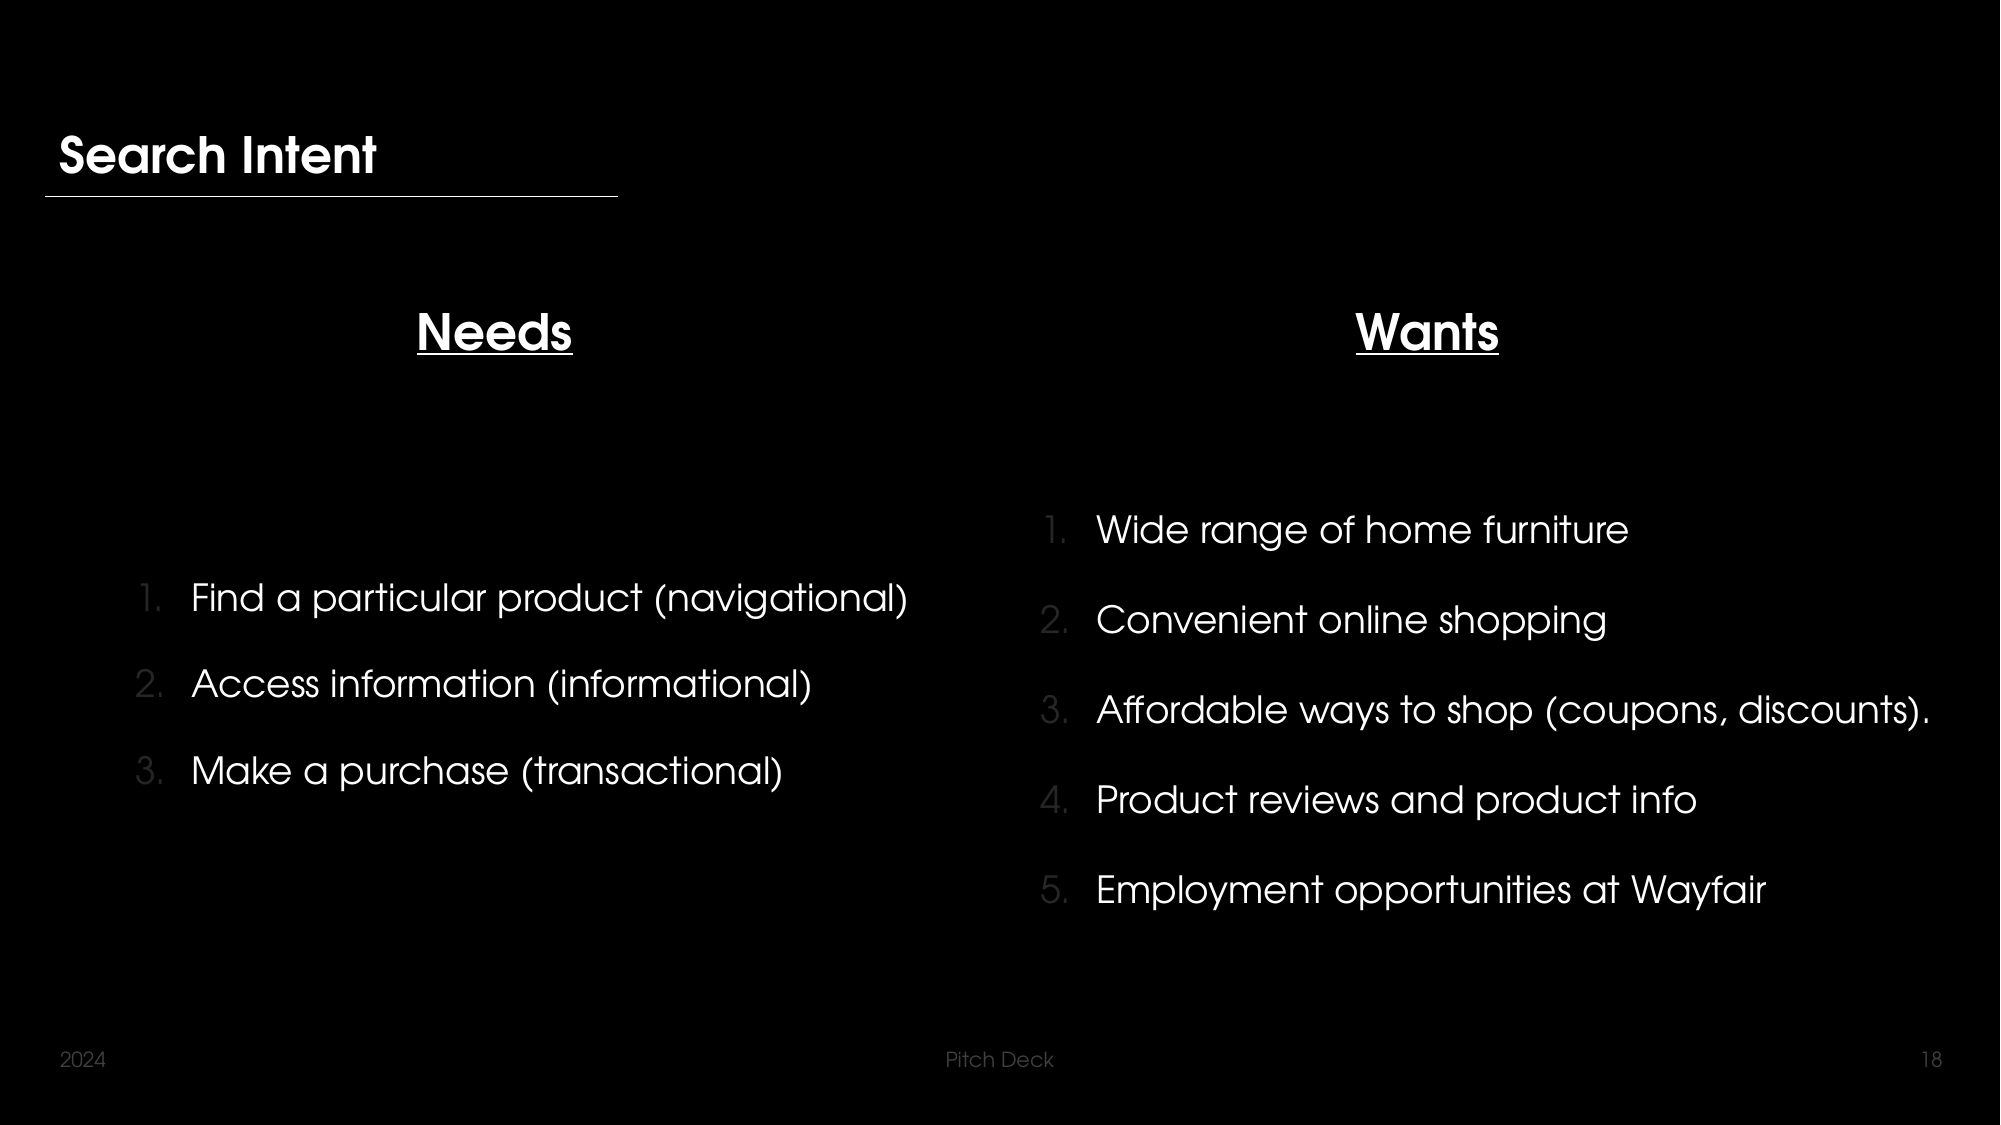

Search Intent
Needs
Wants
Find a particular product (navigational)
Access information (informational)
Make a purchase (transactional)
Wide range of home furniture
Convenient online shopping
Affordable ways to shop (coupons, discounts).
Product reviews and product info
Employment opportunities at Wayfair
2024
Pitch Deck
18